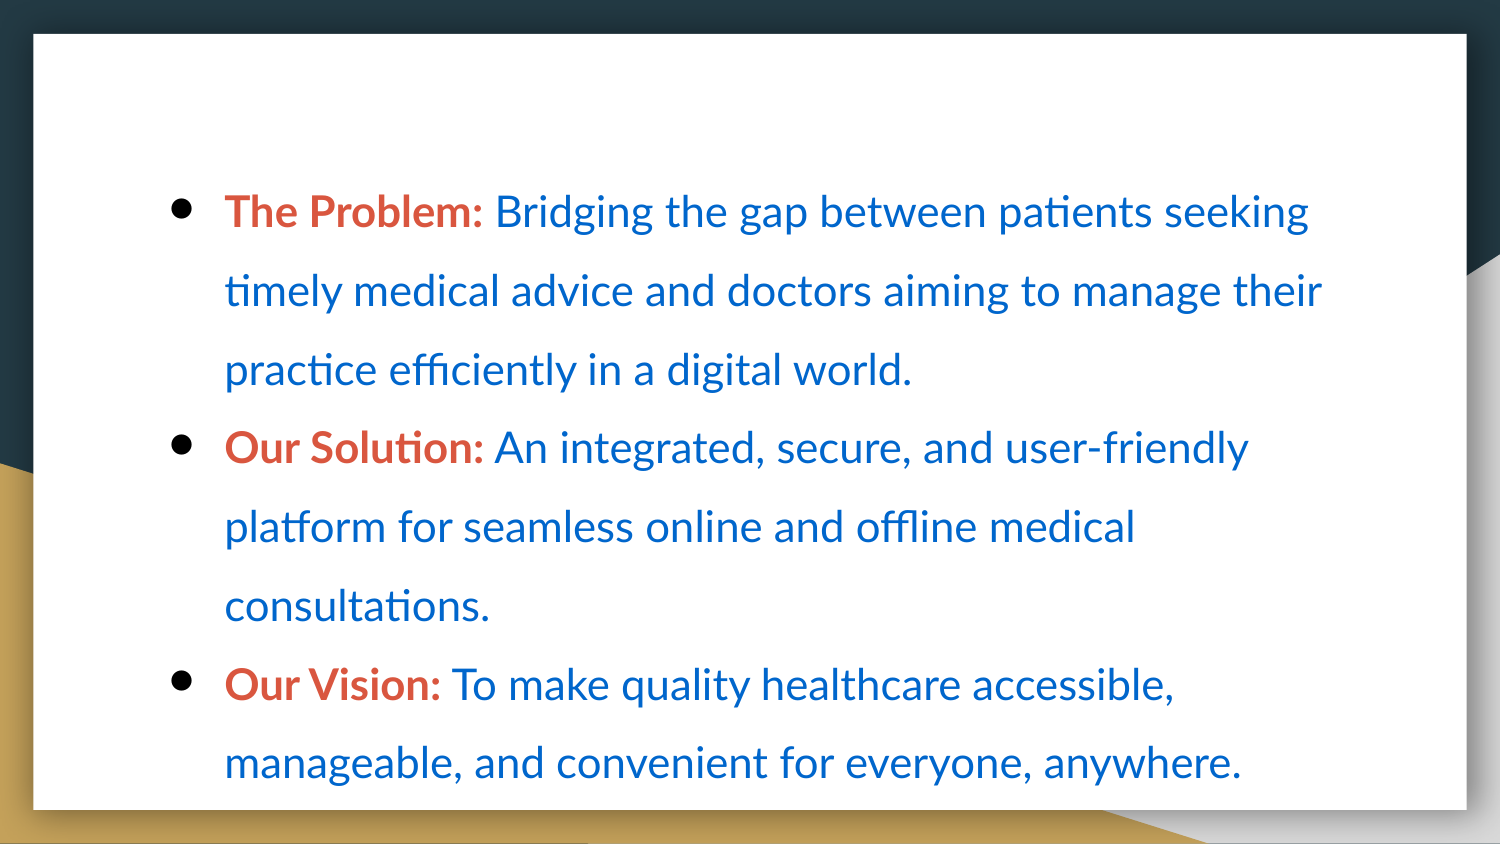

The Problem: Bridging the gap between patients seeking timely medical advice and doctors aiming to manage their practice efficiently in a digital world.
Our Solution: An integrated, secure, and user-friendly platform for seamless online and offline medical consultations.
Our Vision: To make quality healthcare accessible, manageable, and convenient for everyone, anywhere.